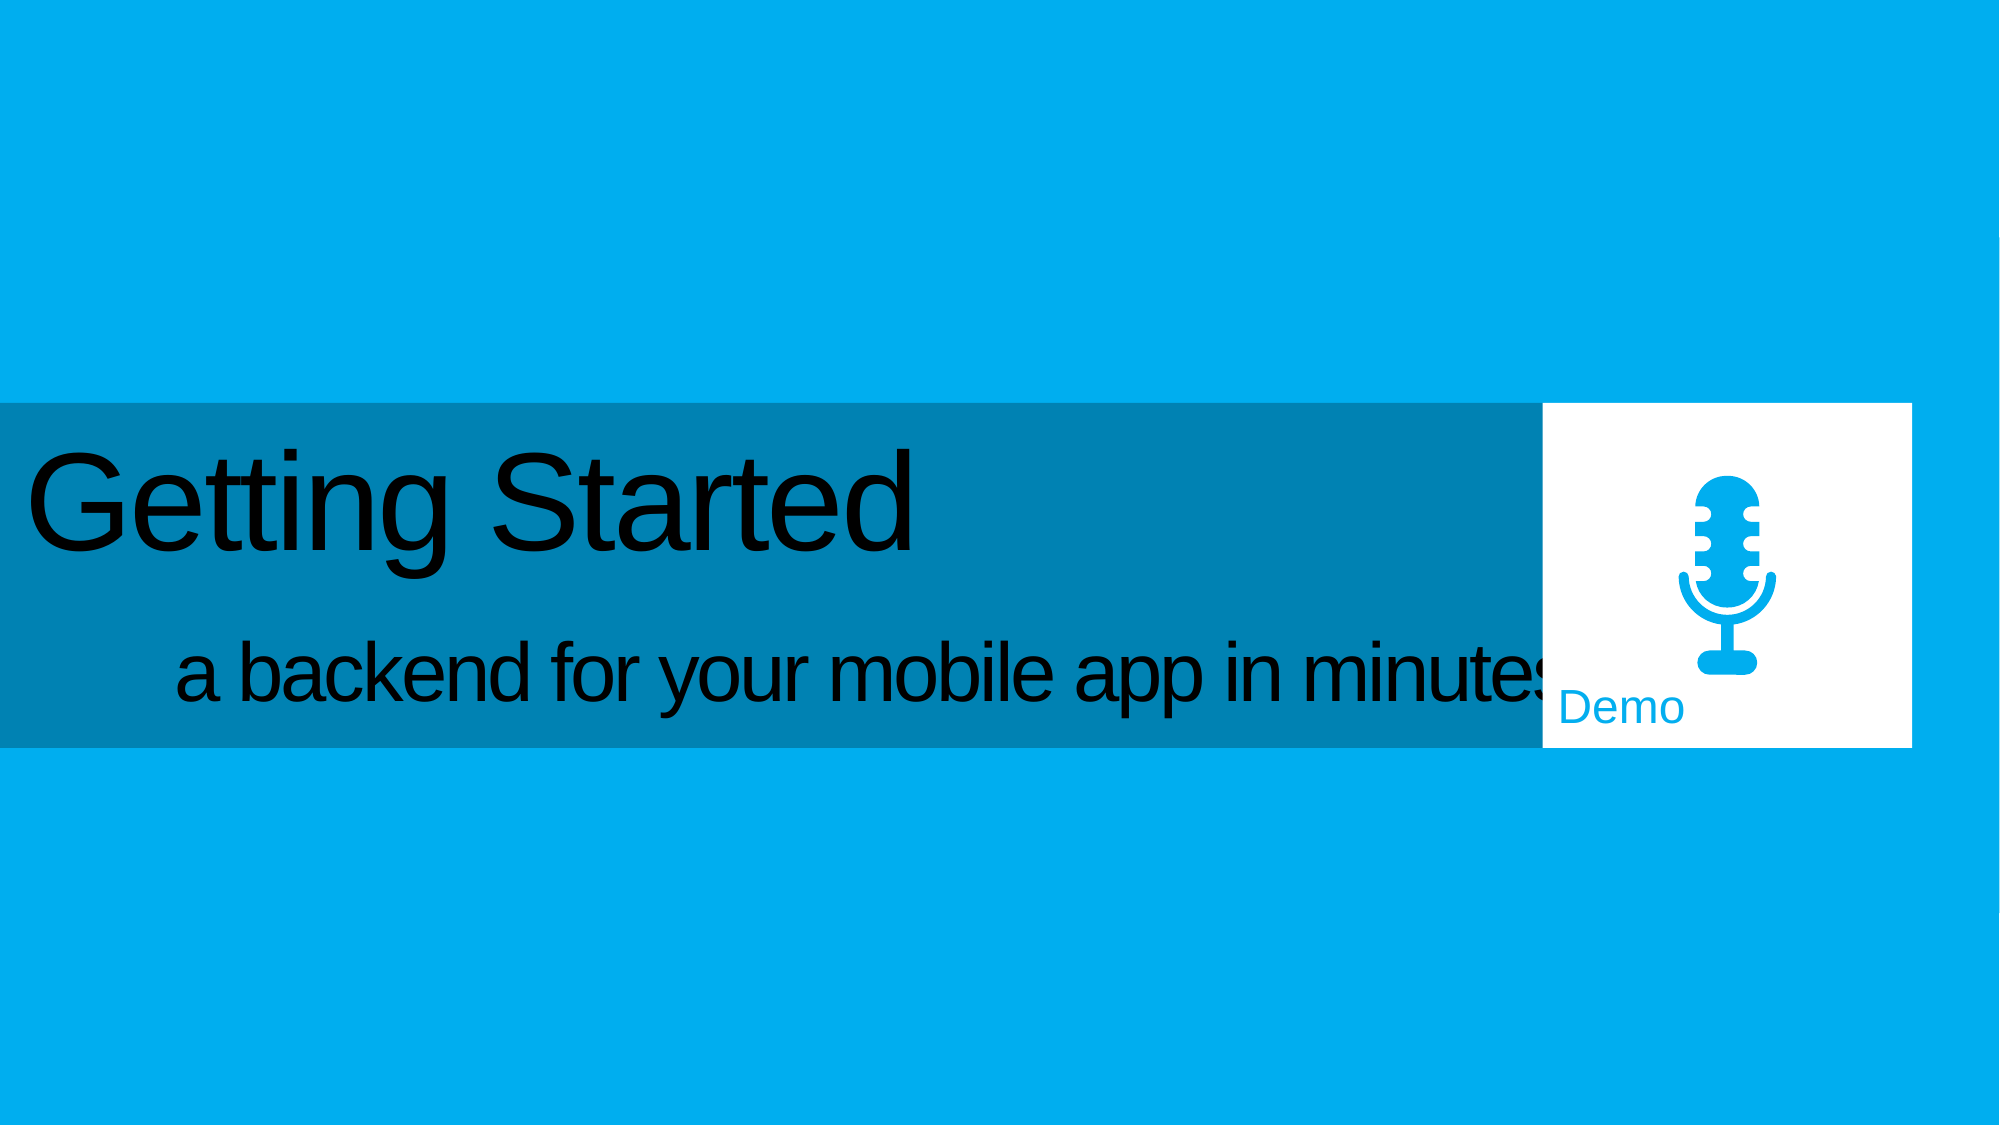

Demo

# Getting Started a backend for your mobile app in minutes